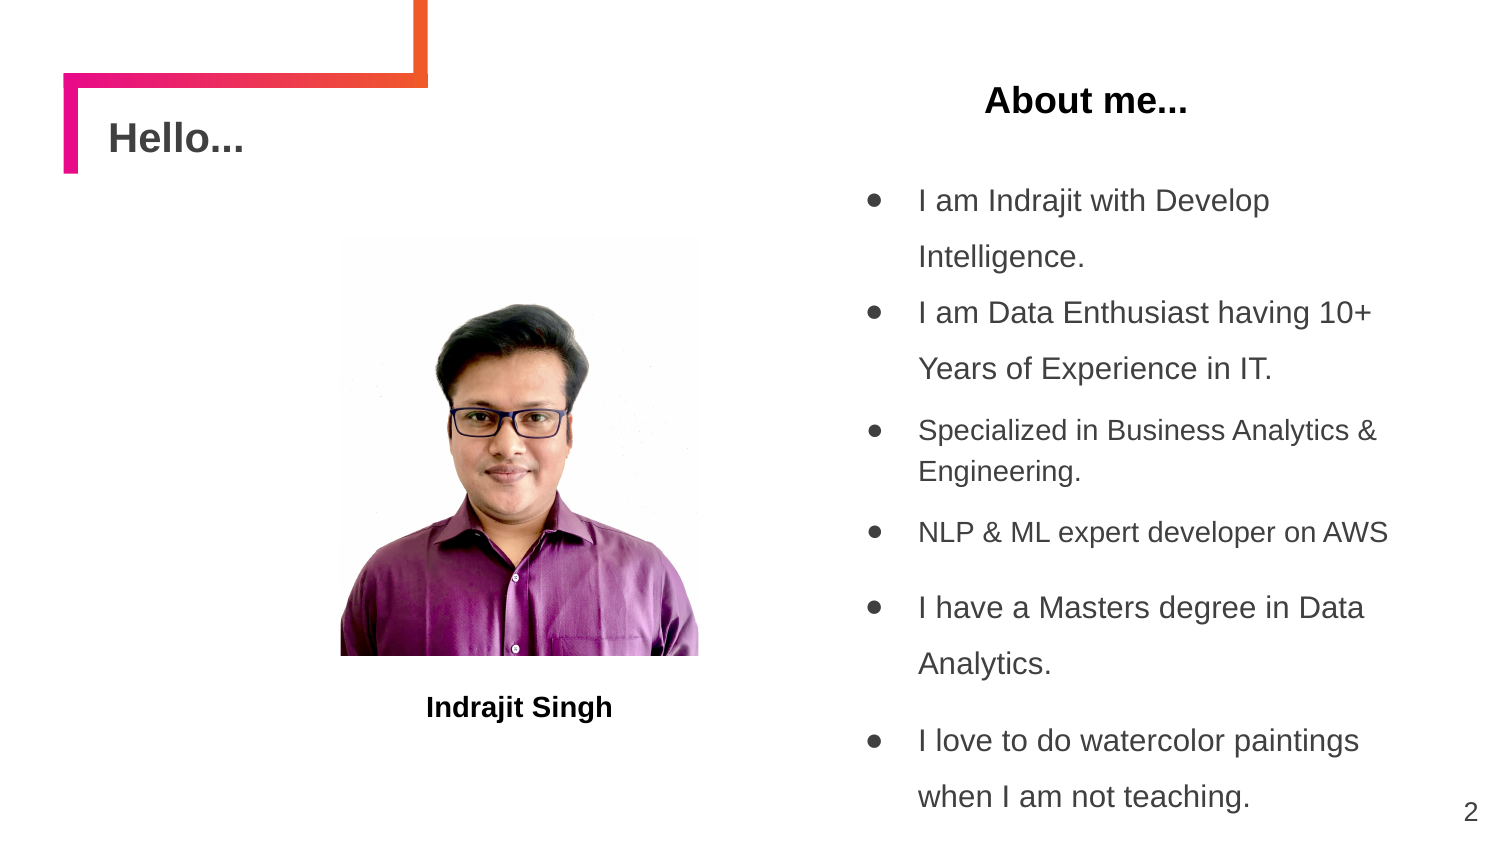

About me...
# Hello...
I am Indrajit with Develop Intelligence.
I am Data Enthusiast having 10+ Years of Experience in IT.
Specialized in Business Analytics & Engineering.
NLP & ML expert developer on AWS
I have a Masters degree in Data Analytics.
I love to do watercolor paintings when I am not teaching.

Indrajit Singh
2